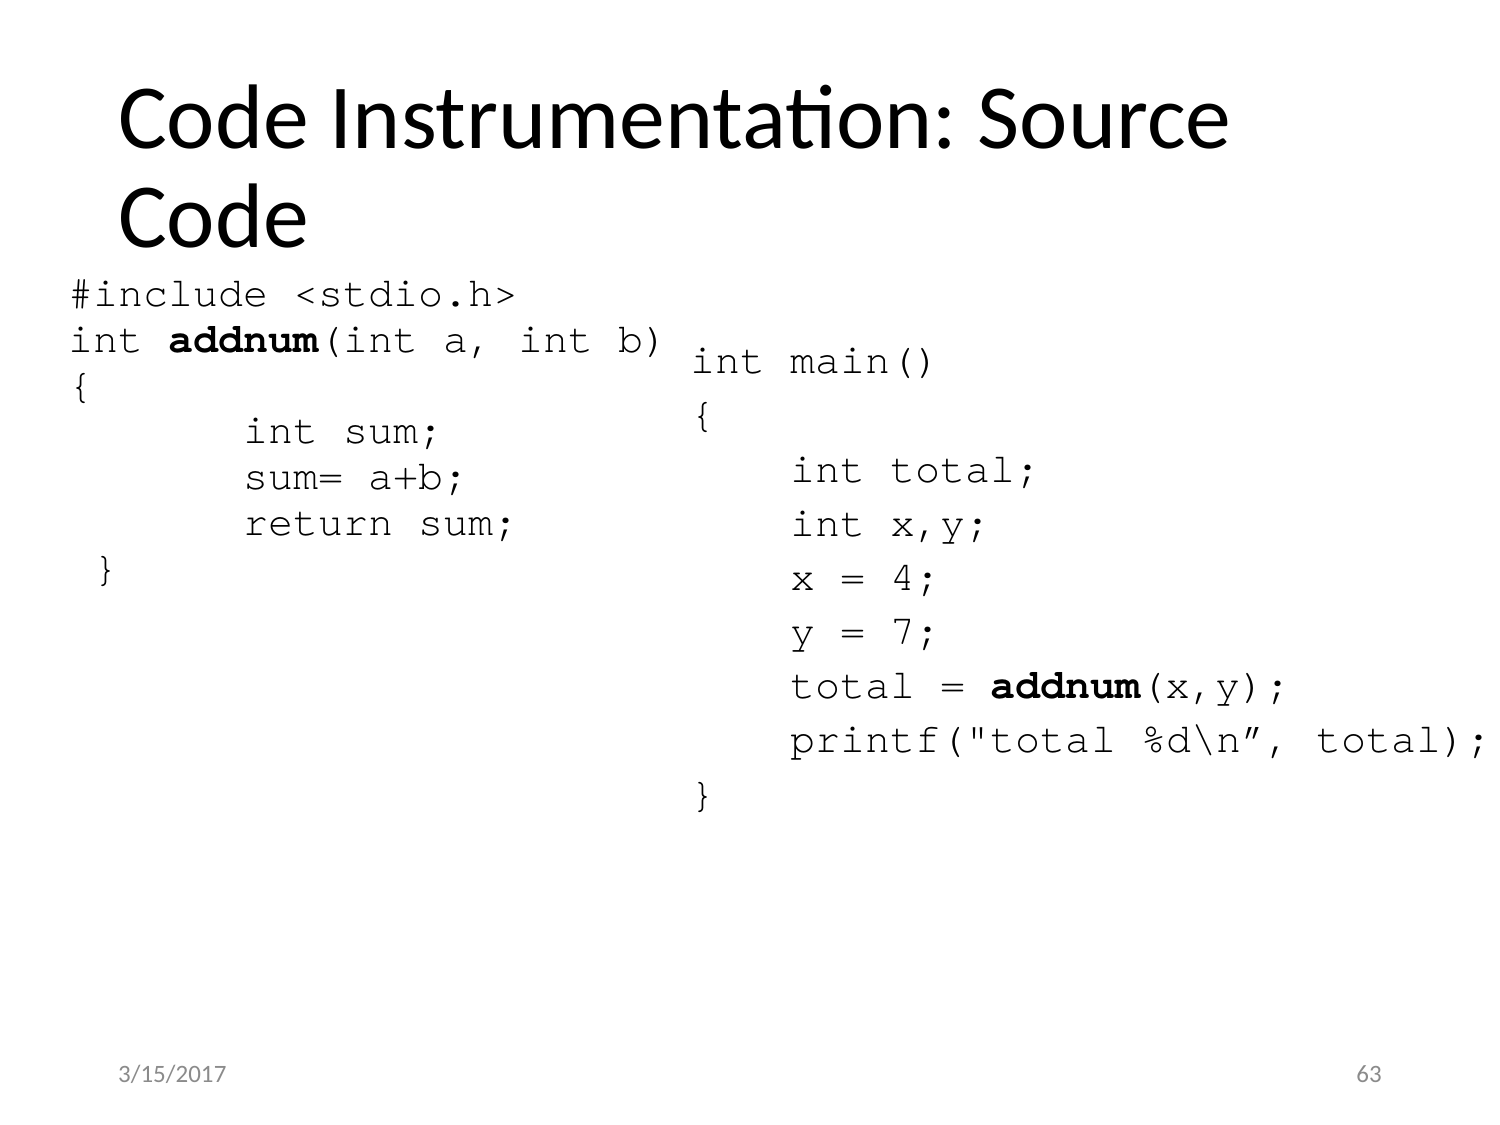

# Code Instrumentation: Source Code

int main()
{
    int total;
    int x,y;
    x = 4;
    y = 7;
    total = addnum(x,y);
    printf("total %d\n”, total);
}
#include <stdio.h>
int addnum(int a, int b)
{
	 int sum;
	 sum= a+b;
	 return sum;
 }
3/15/2017
63